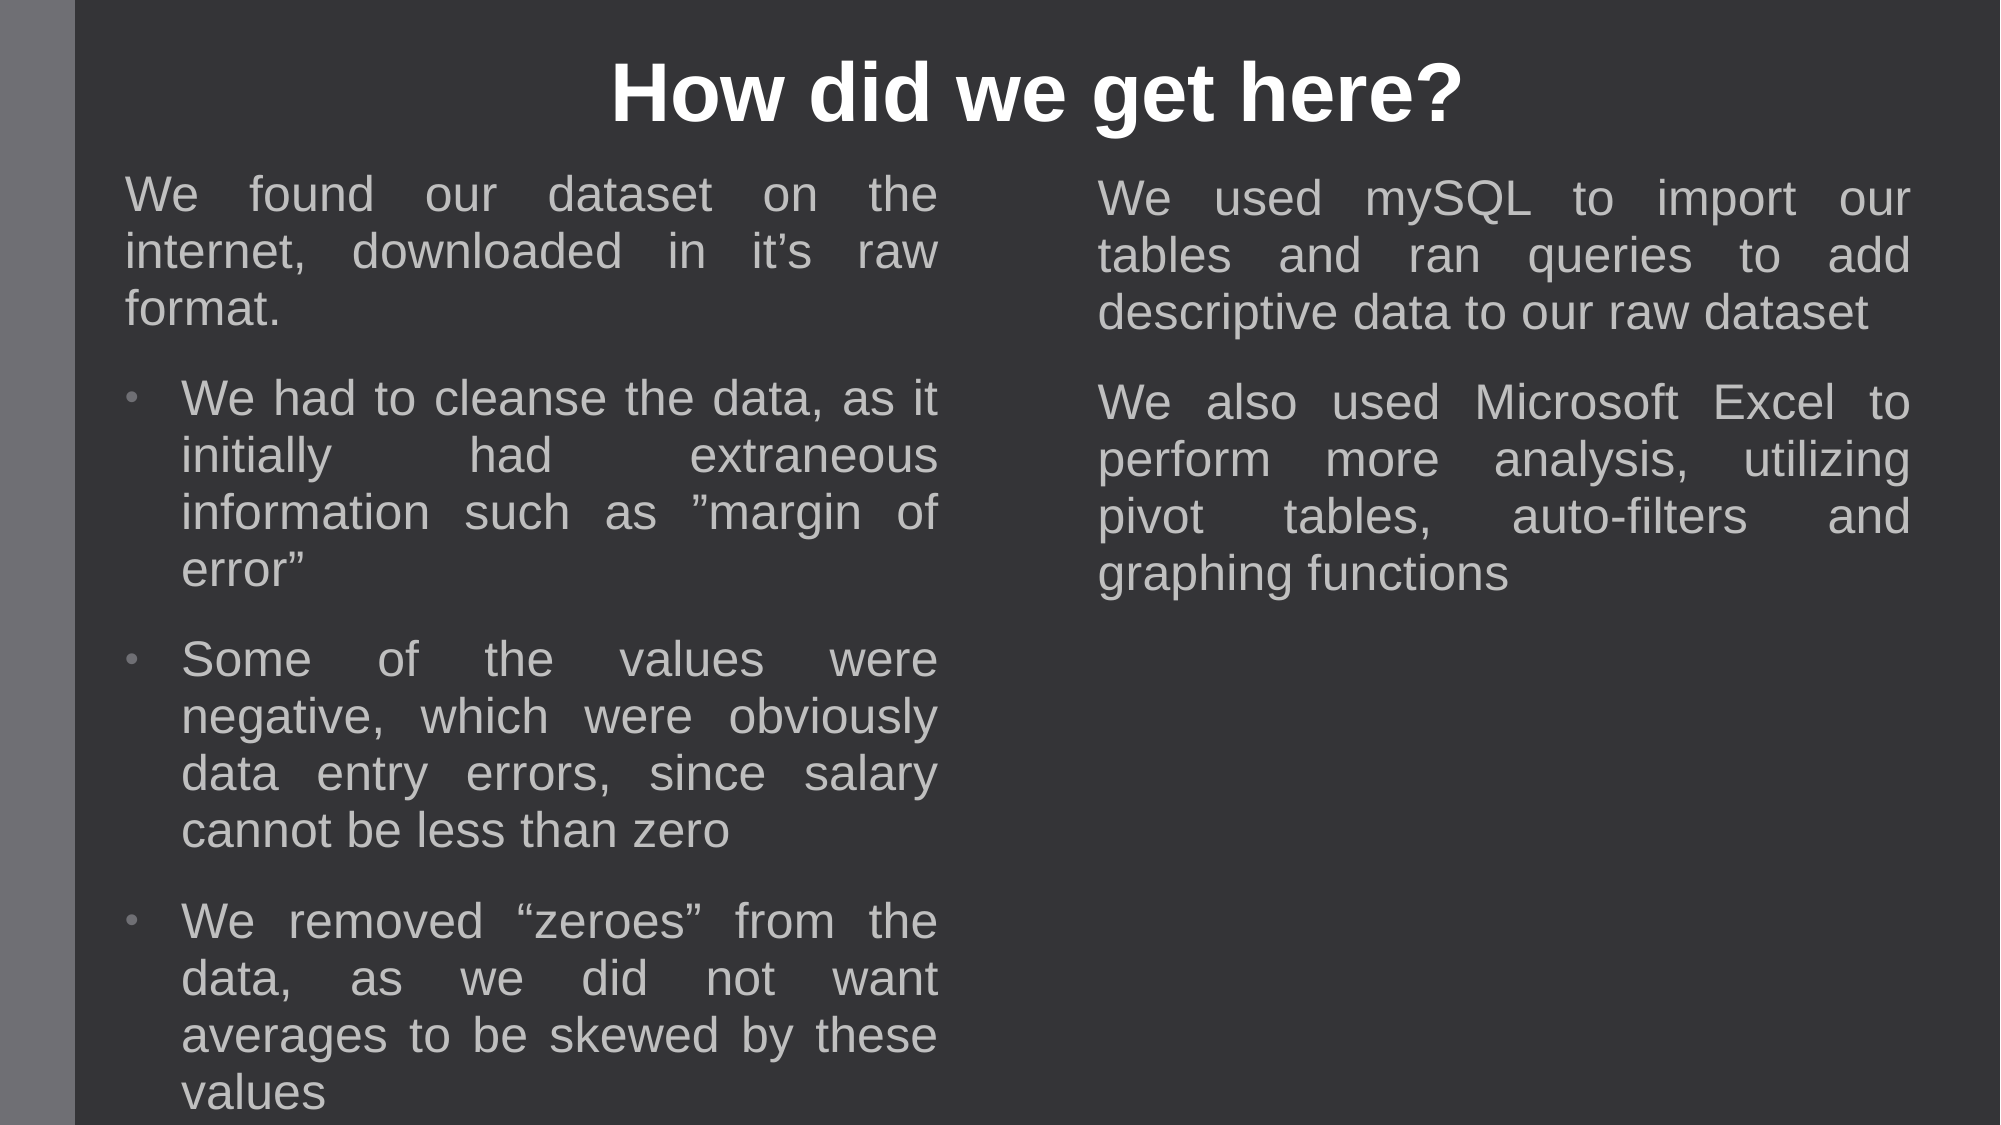

# How did we get here?
We found our dataset on the internet, downloaded in it’s raw format.
We had to cleanse the data, as it initially had extraneous information such as ”margin of error”
Some of the values were negative, which were obviously data entry errors, since salary cannot be less than zero
We removed “zeroes” from the data, as we did not want averages to be skewed by these values
We used mySQL to import our tables and ran queries to add descriptive data to our raw dataset
We also used Microsoft Excel to perform more analysis, utilizing pivot tables, auto-filters and graphing functions